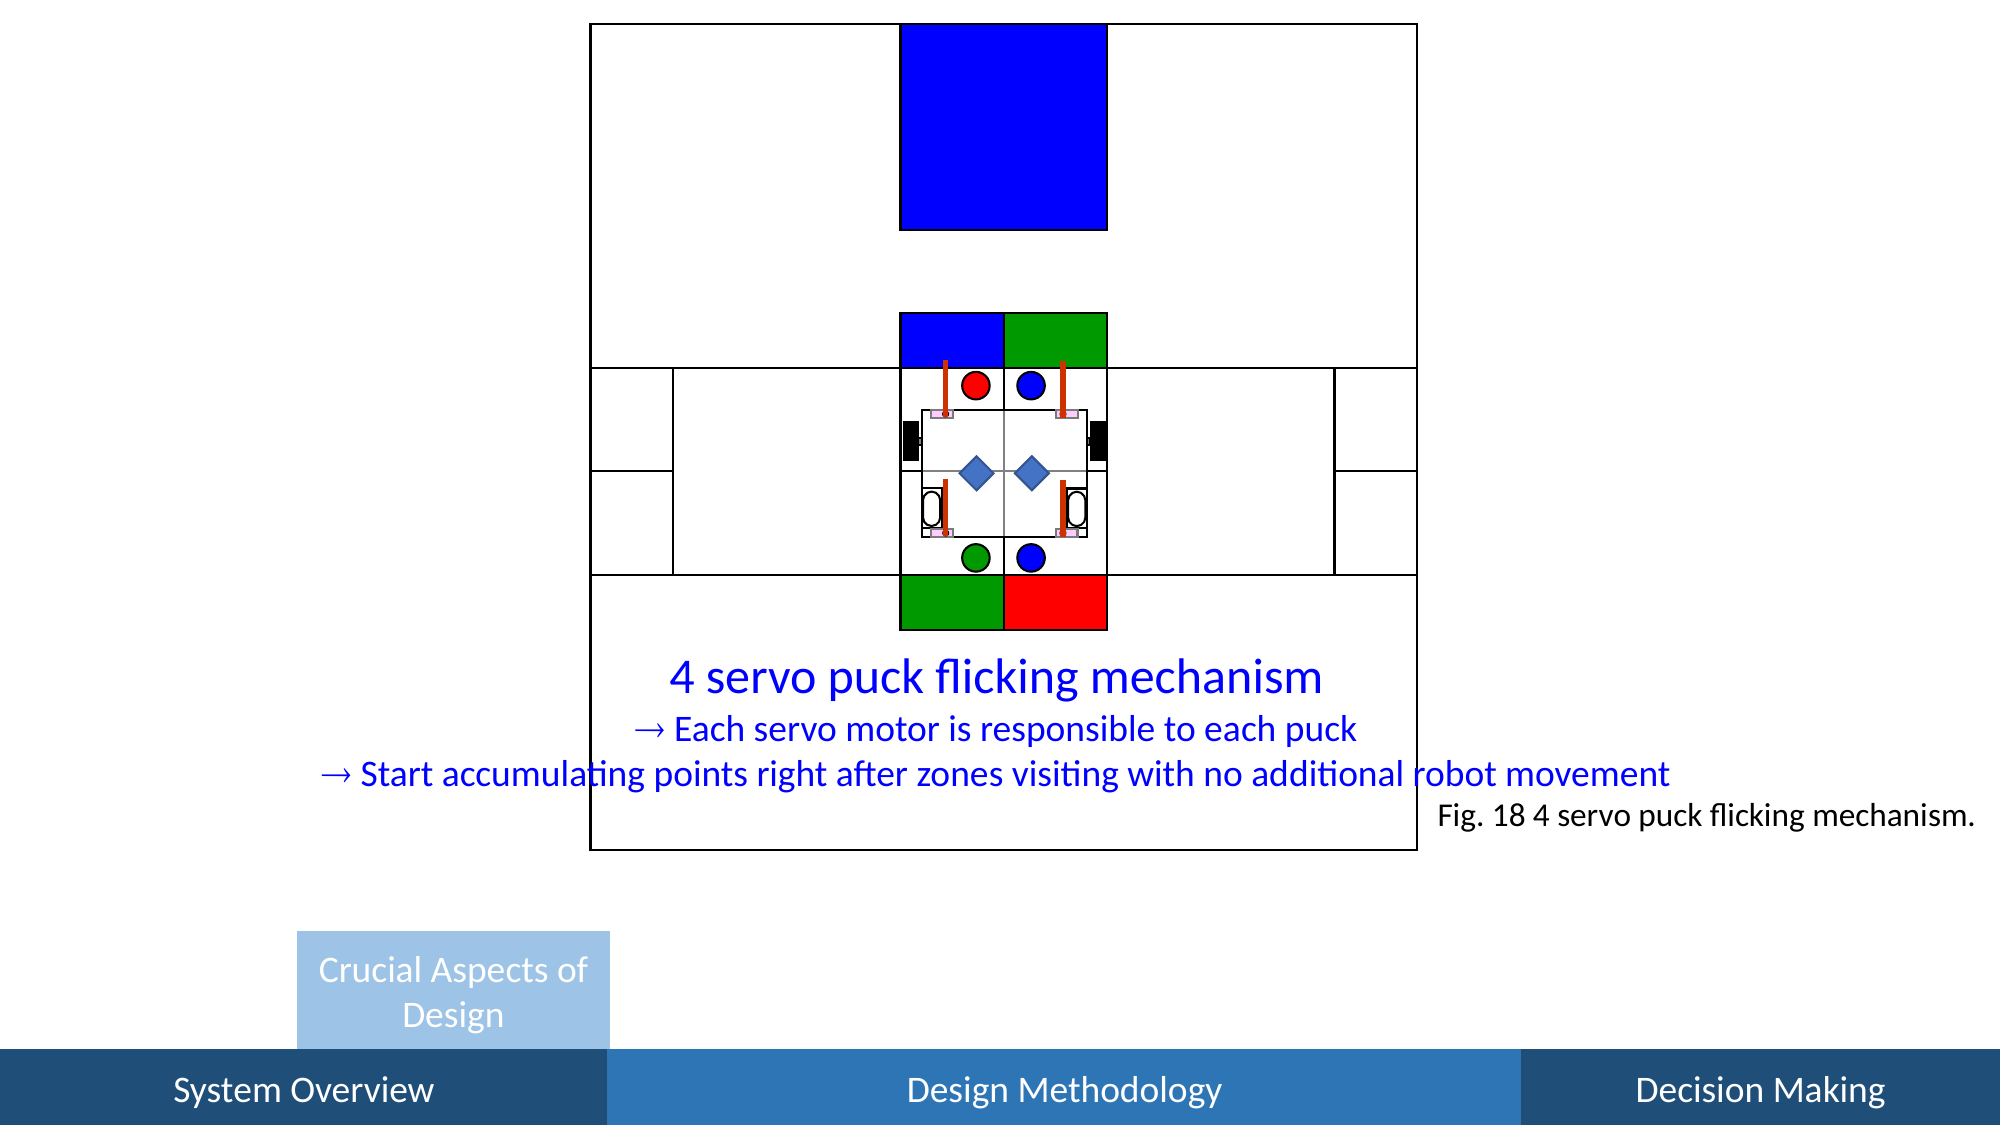

4 servo puck flicking mechanism
→ Each servo motor is responsible to each puck
→ Start accumulating points right after zones visiting with no additional robot movement

Fig. 18 4 servo puck flicking mechanism.

Crucial Aspects of Design
21
System Overview
Design Methodology
Colour Sensing Mechanism
Decision Making
Movement Mechanism
Puck Handling Mechanism
System Block Diagram
Motion Flow & Key Methods
Unused Alternative